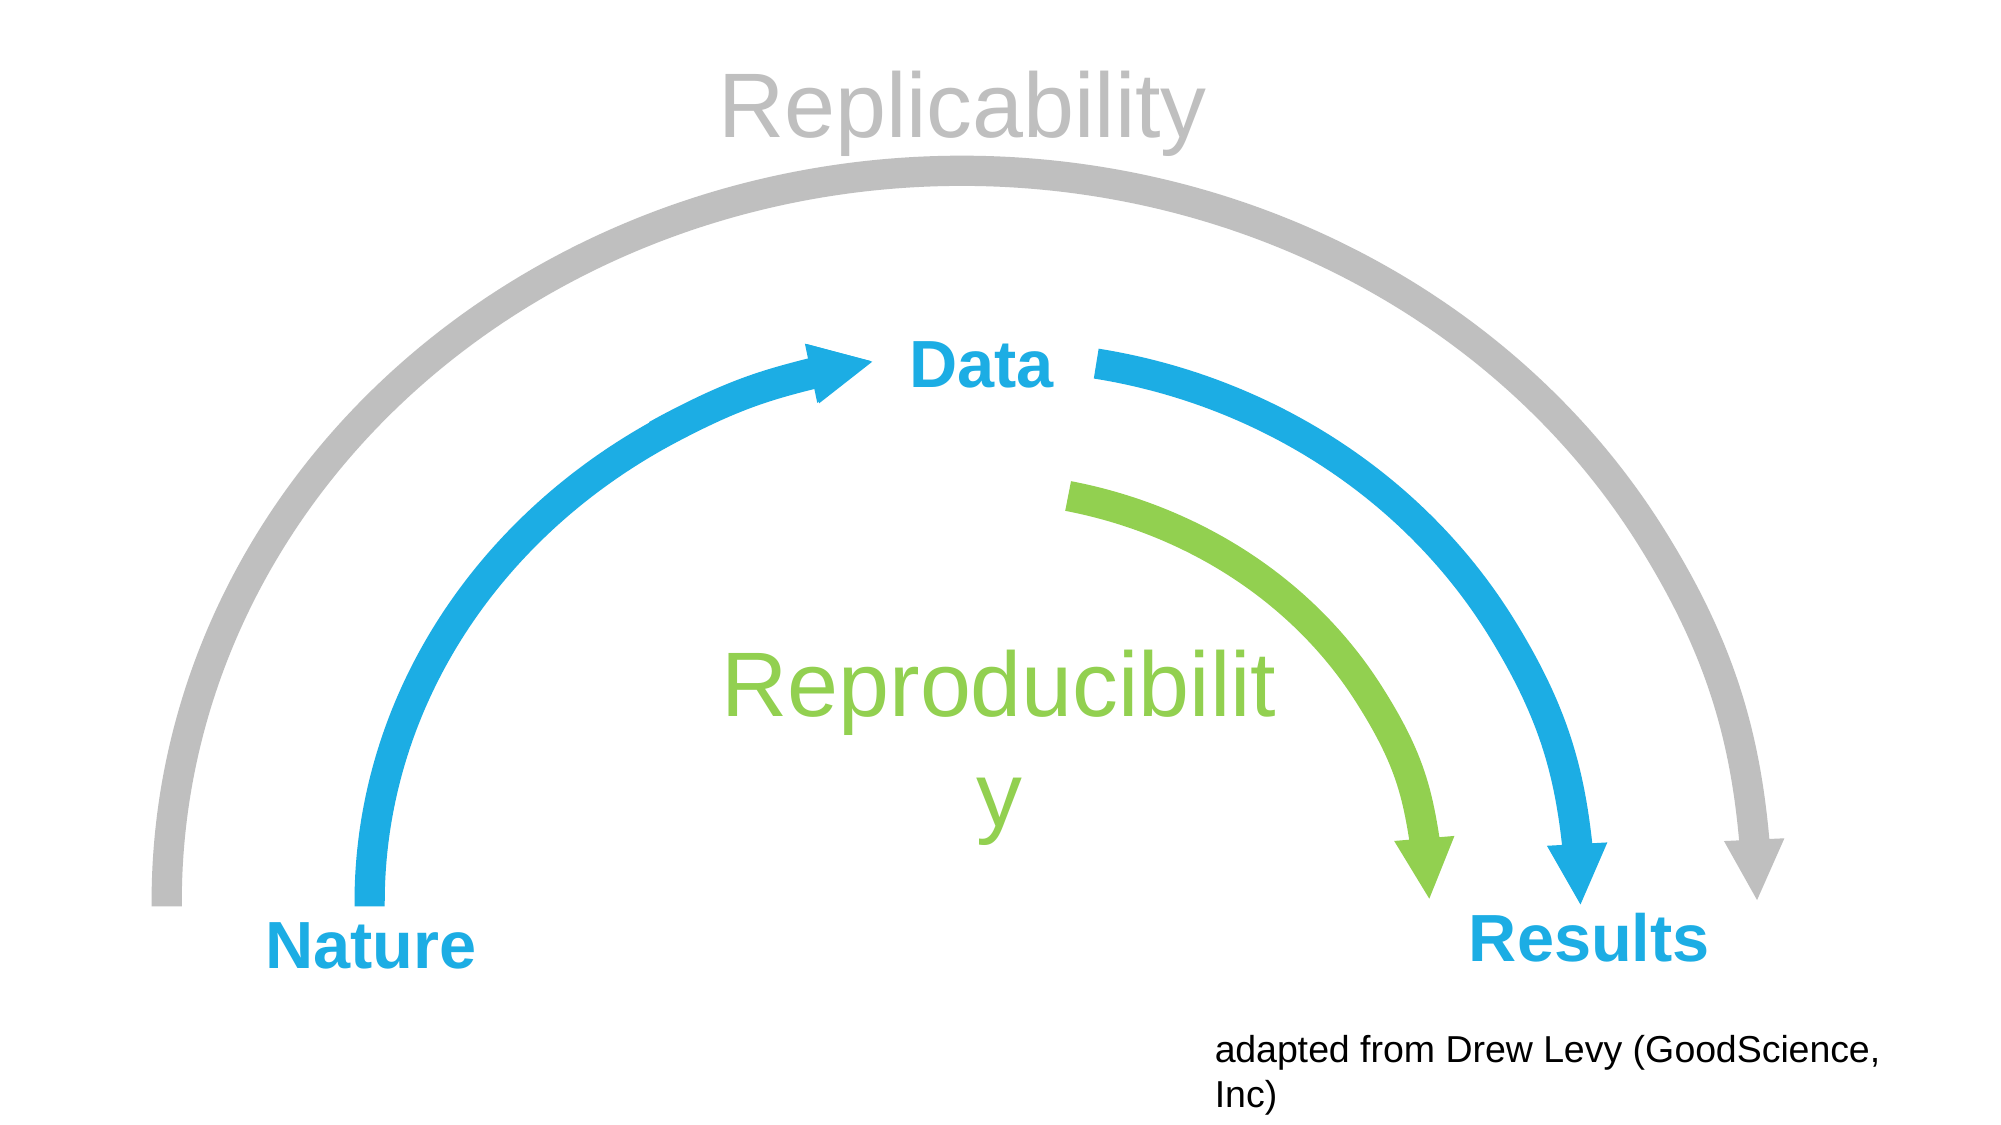

Replicability

Data

Reproducibility
Results
Nature
adapted from Drew Levy (GoodScience, Inc)